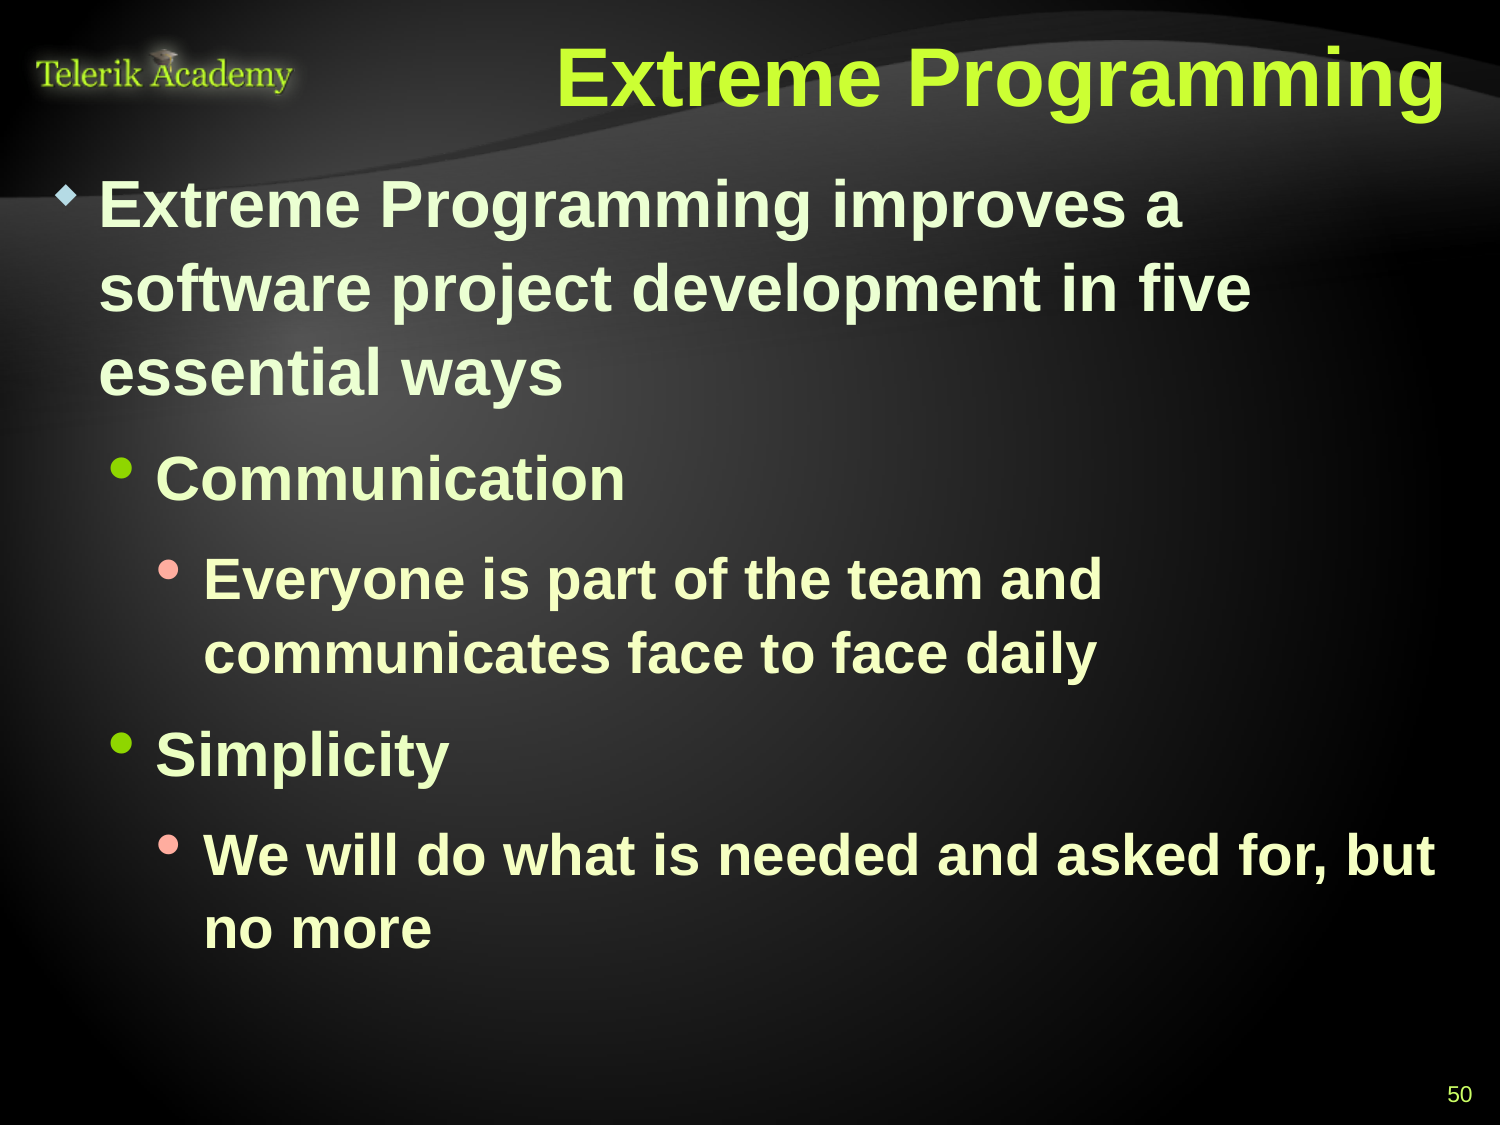

# Extreme Programming
Extreme Programming improves a software project development in five essential ways
Communication
Everyone is part of the team and communicates face to face daily
Simplicity
We will do what is needed and asked for, but no more
50